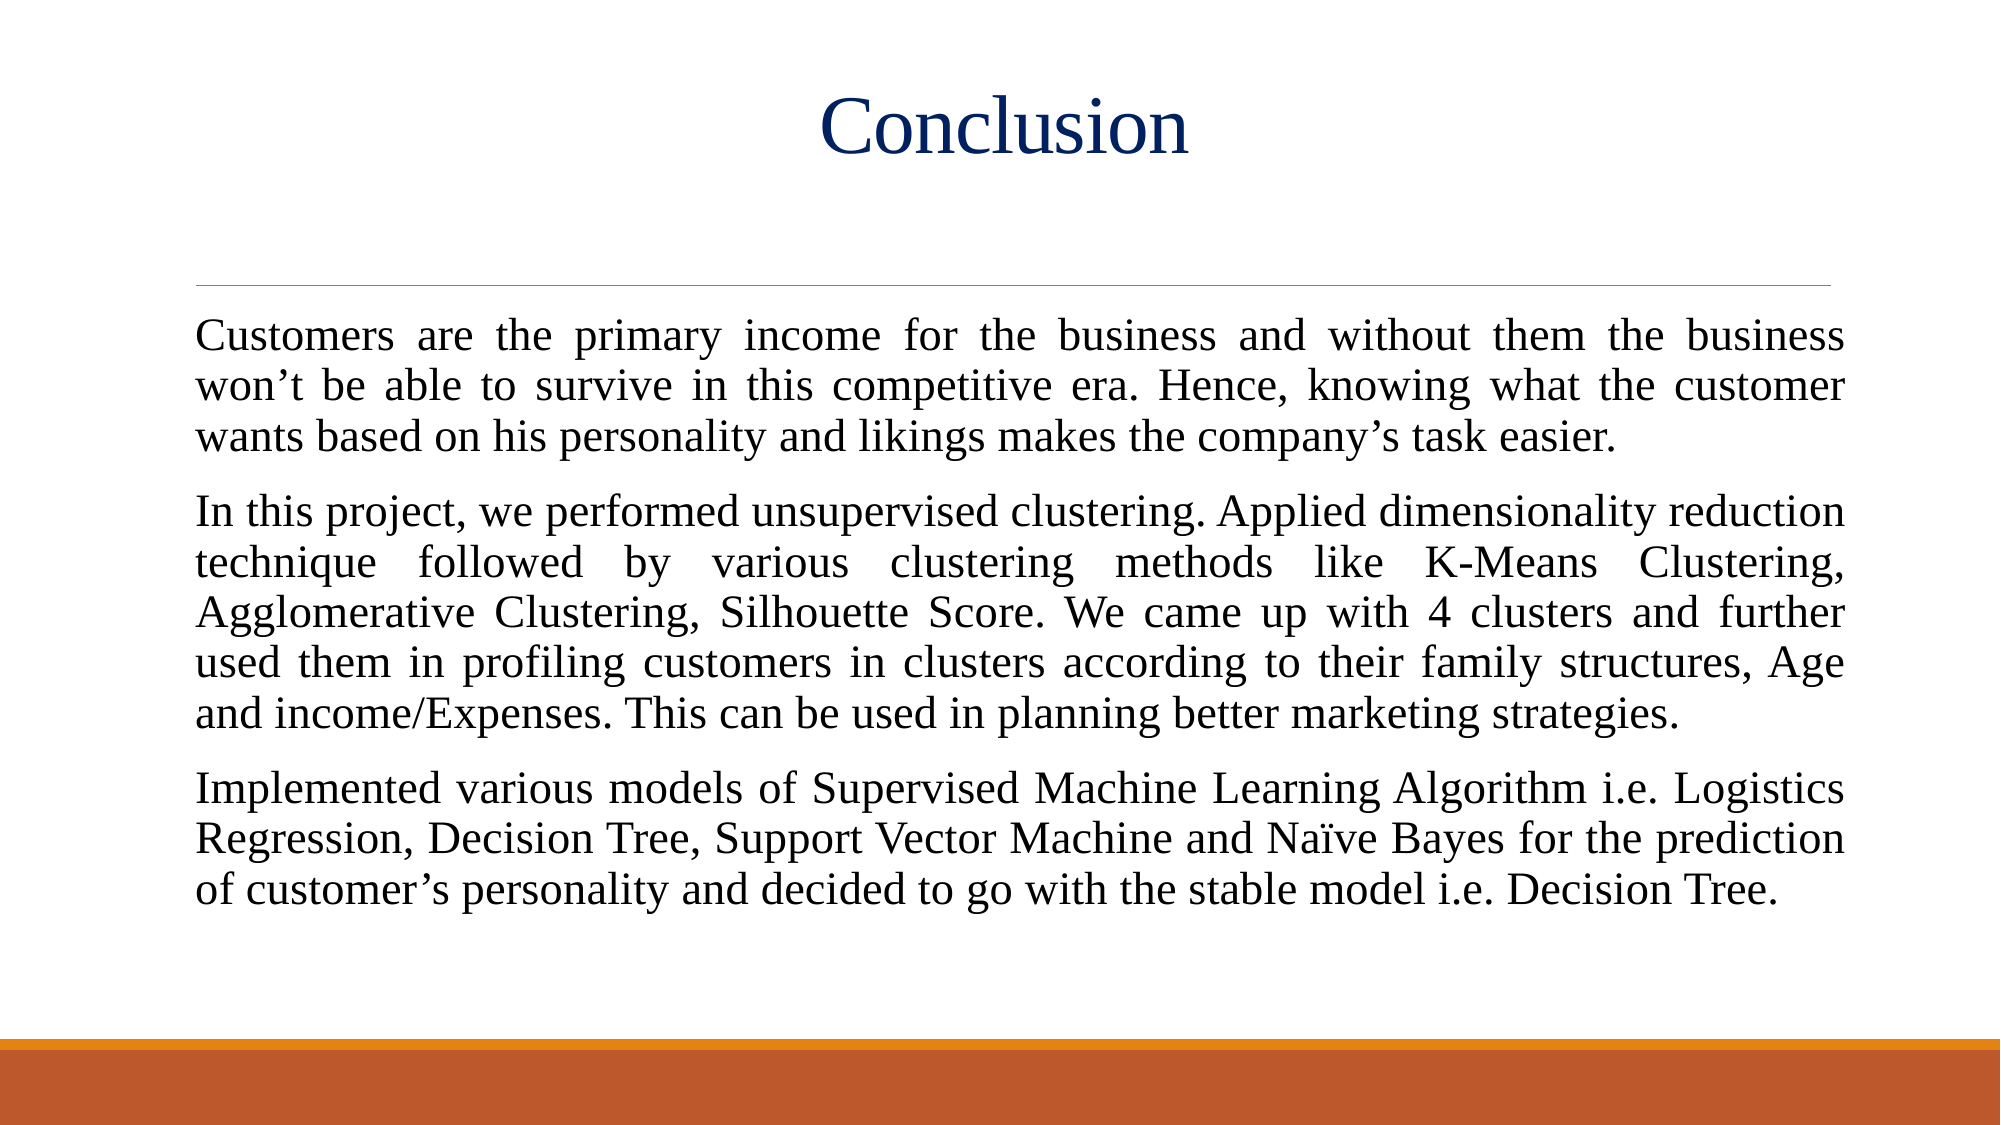

# Conclusion
Customers are the primary income for the business and without them the business won’t be able to survive in this competitive era. Hence, knowing what the customer wants based on his personality and likings makes the company’s task easier.
In this project, we performed unsupervised clustering. Applied dimensionality reduction technique followed by various clustering methods like K-Means Clustering, Agglomerative Clustering, Silhouette Score. We came up with 4 clusters and further used them in profiling customers in clusters according to their family structures, Age and income/Expenses. This can be used in planning better marketing strategies.
Implemented various models of Supervised Machine Learning Algorithm i.e. Logistics Regression, Decision Tree, Support Vector Machine and Naïve Bayes for the prediction of customer’s personality and decided to go with the stable model i.e. Decision Tree.